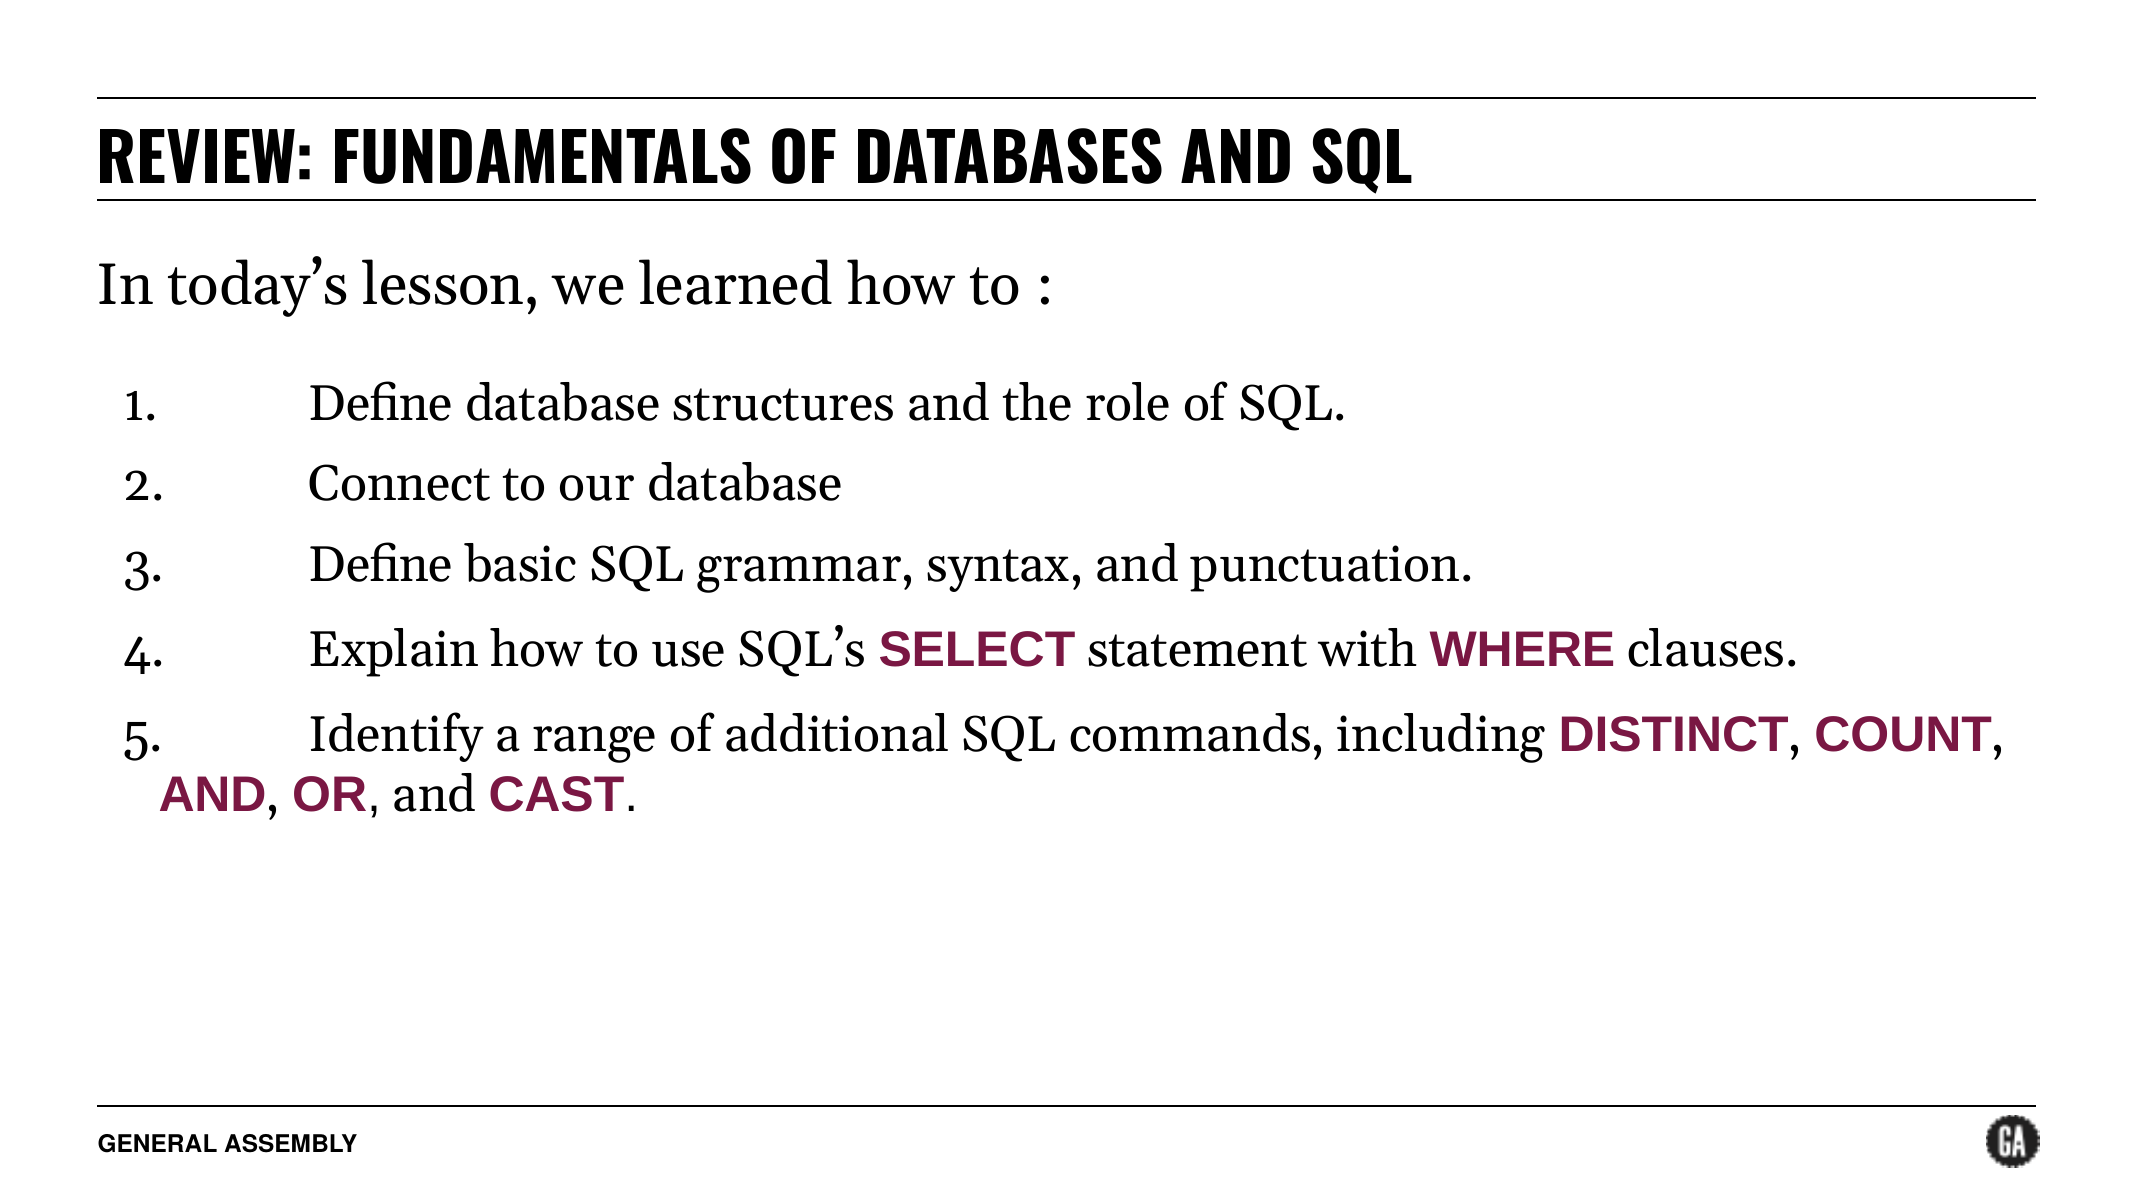

# REVIEW: FUNDAMENTALS OF DATABASES AND SQL

In today’s lesson, we learned how to :
  	Define database structures and the role of SQL.
  	Connect to our database
  	Define basic SQL grammar, syntax, and punctuation.
  	Explain how to use SQL’s SELECT statement with WHERE clauses.
  	Identify a range of additional SQL commands, including DISTINCT, COUNT, AND, OR, and CAST.